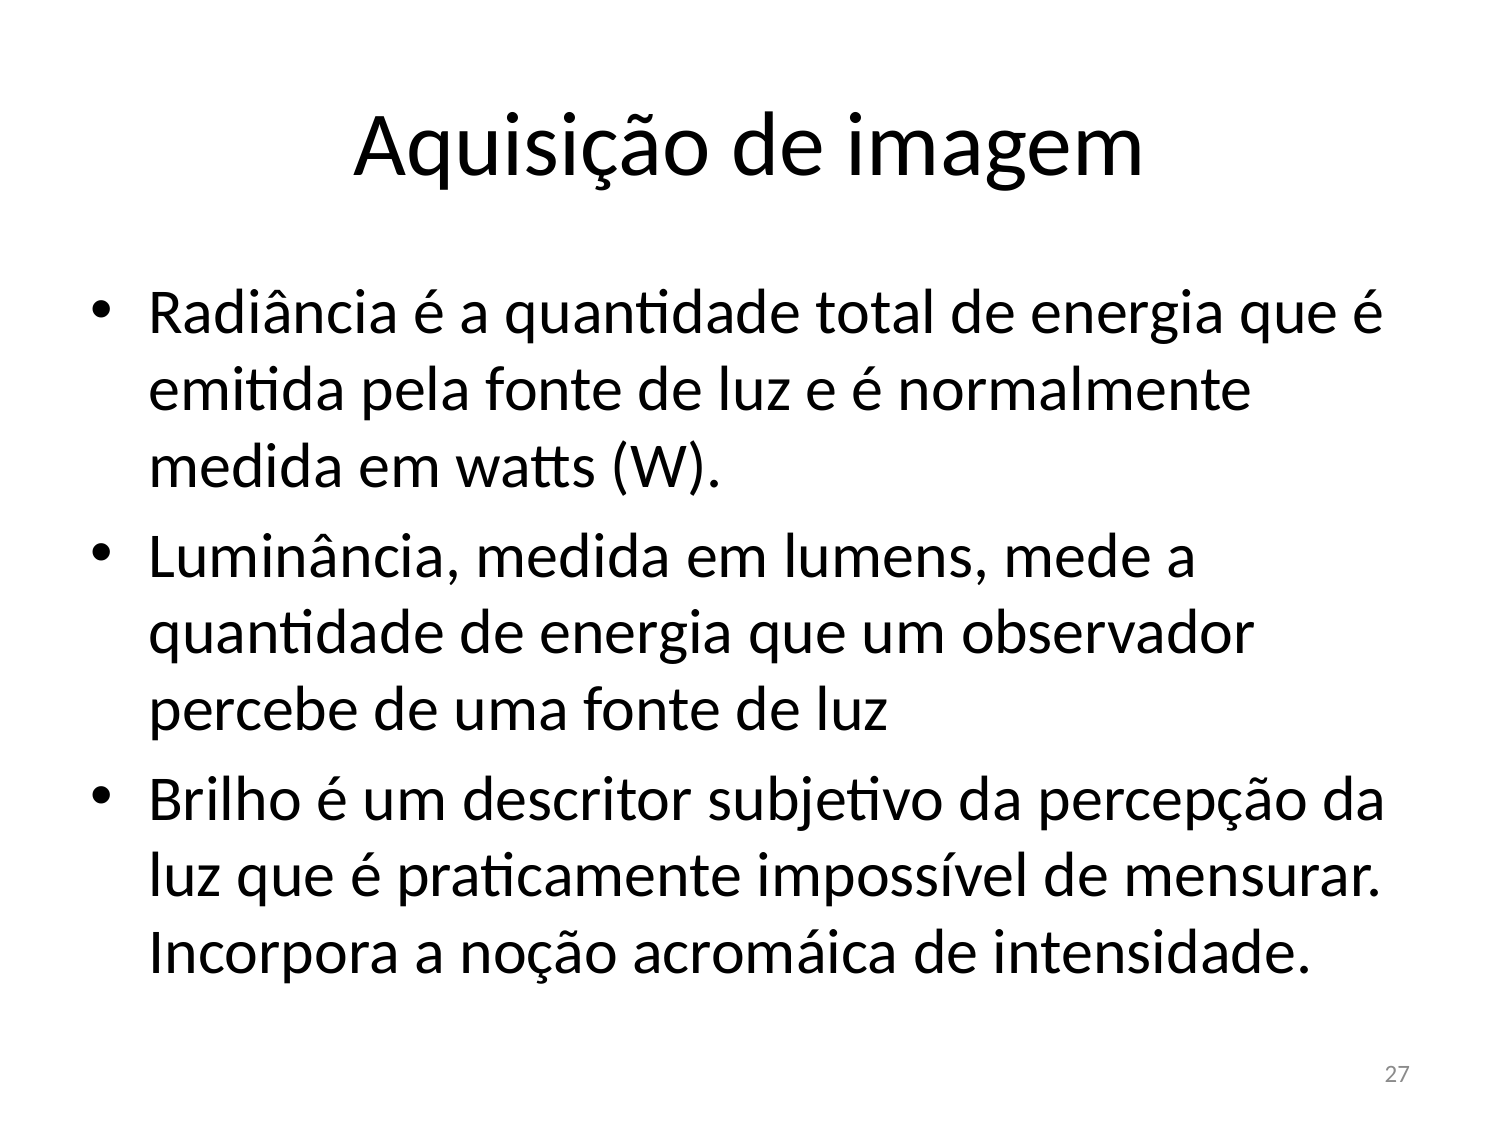

# Aquisição de imagem
Radiância é a quantidade total de energia que é emitida pela fonte de luz e é normalmente medida em watts (W).
Luminância, medida em lumens, mede a quantidade de energia que um observador percebe de uma fonte de luz
Brilho é um descritor subjetivo da percepção da luz que é praticamente impossível de mensurar. Incorpora a noção acromáica de intensidade.
27